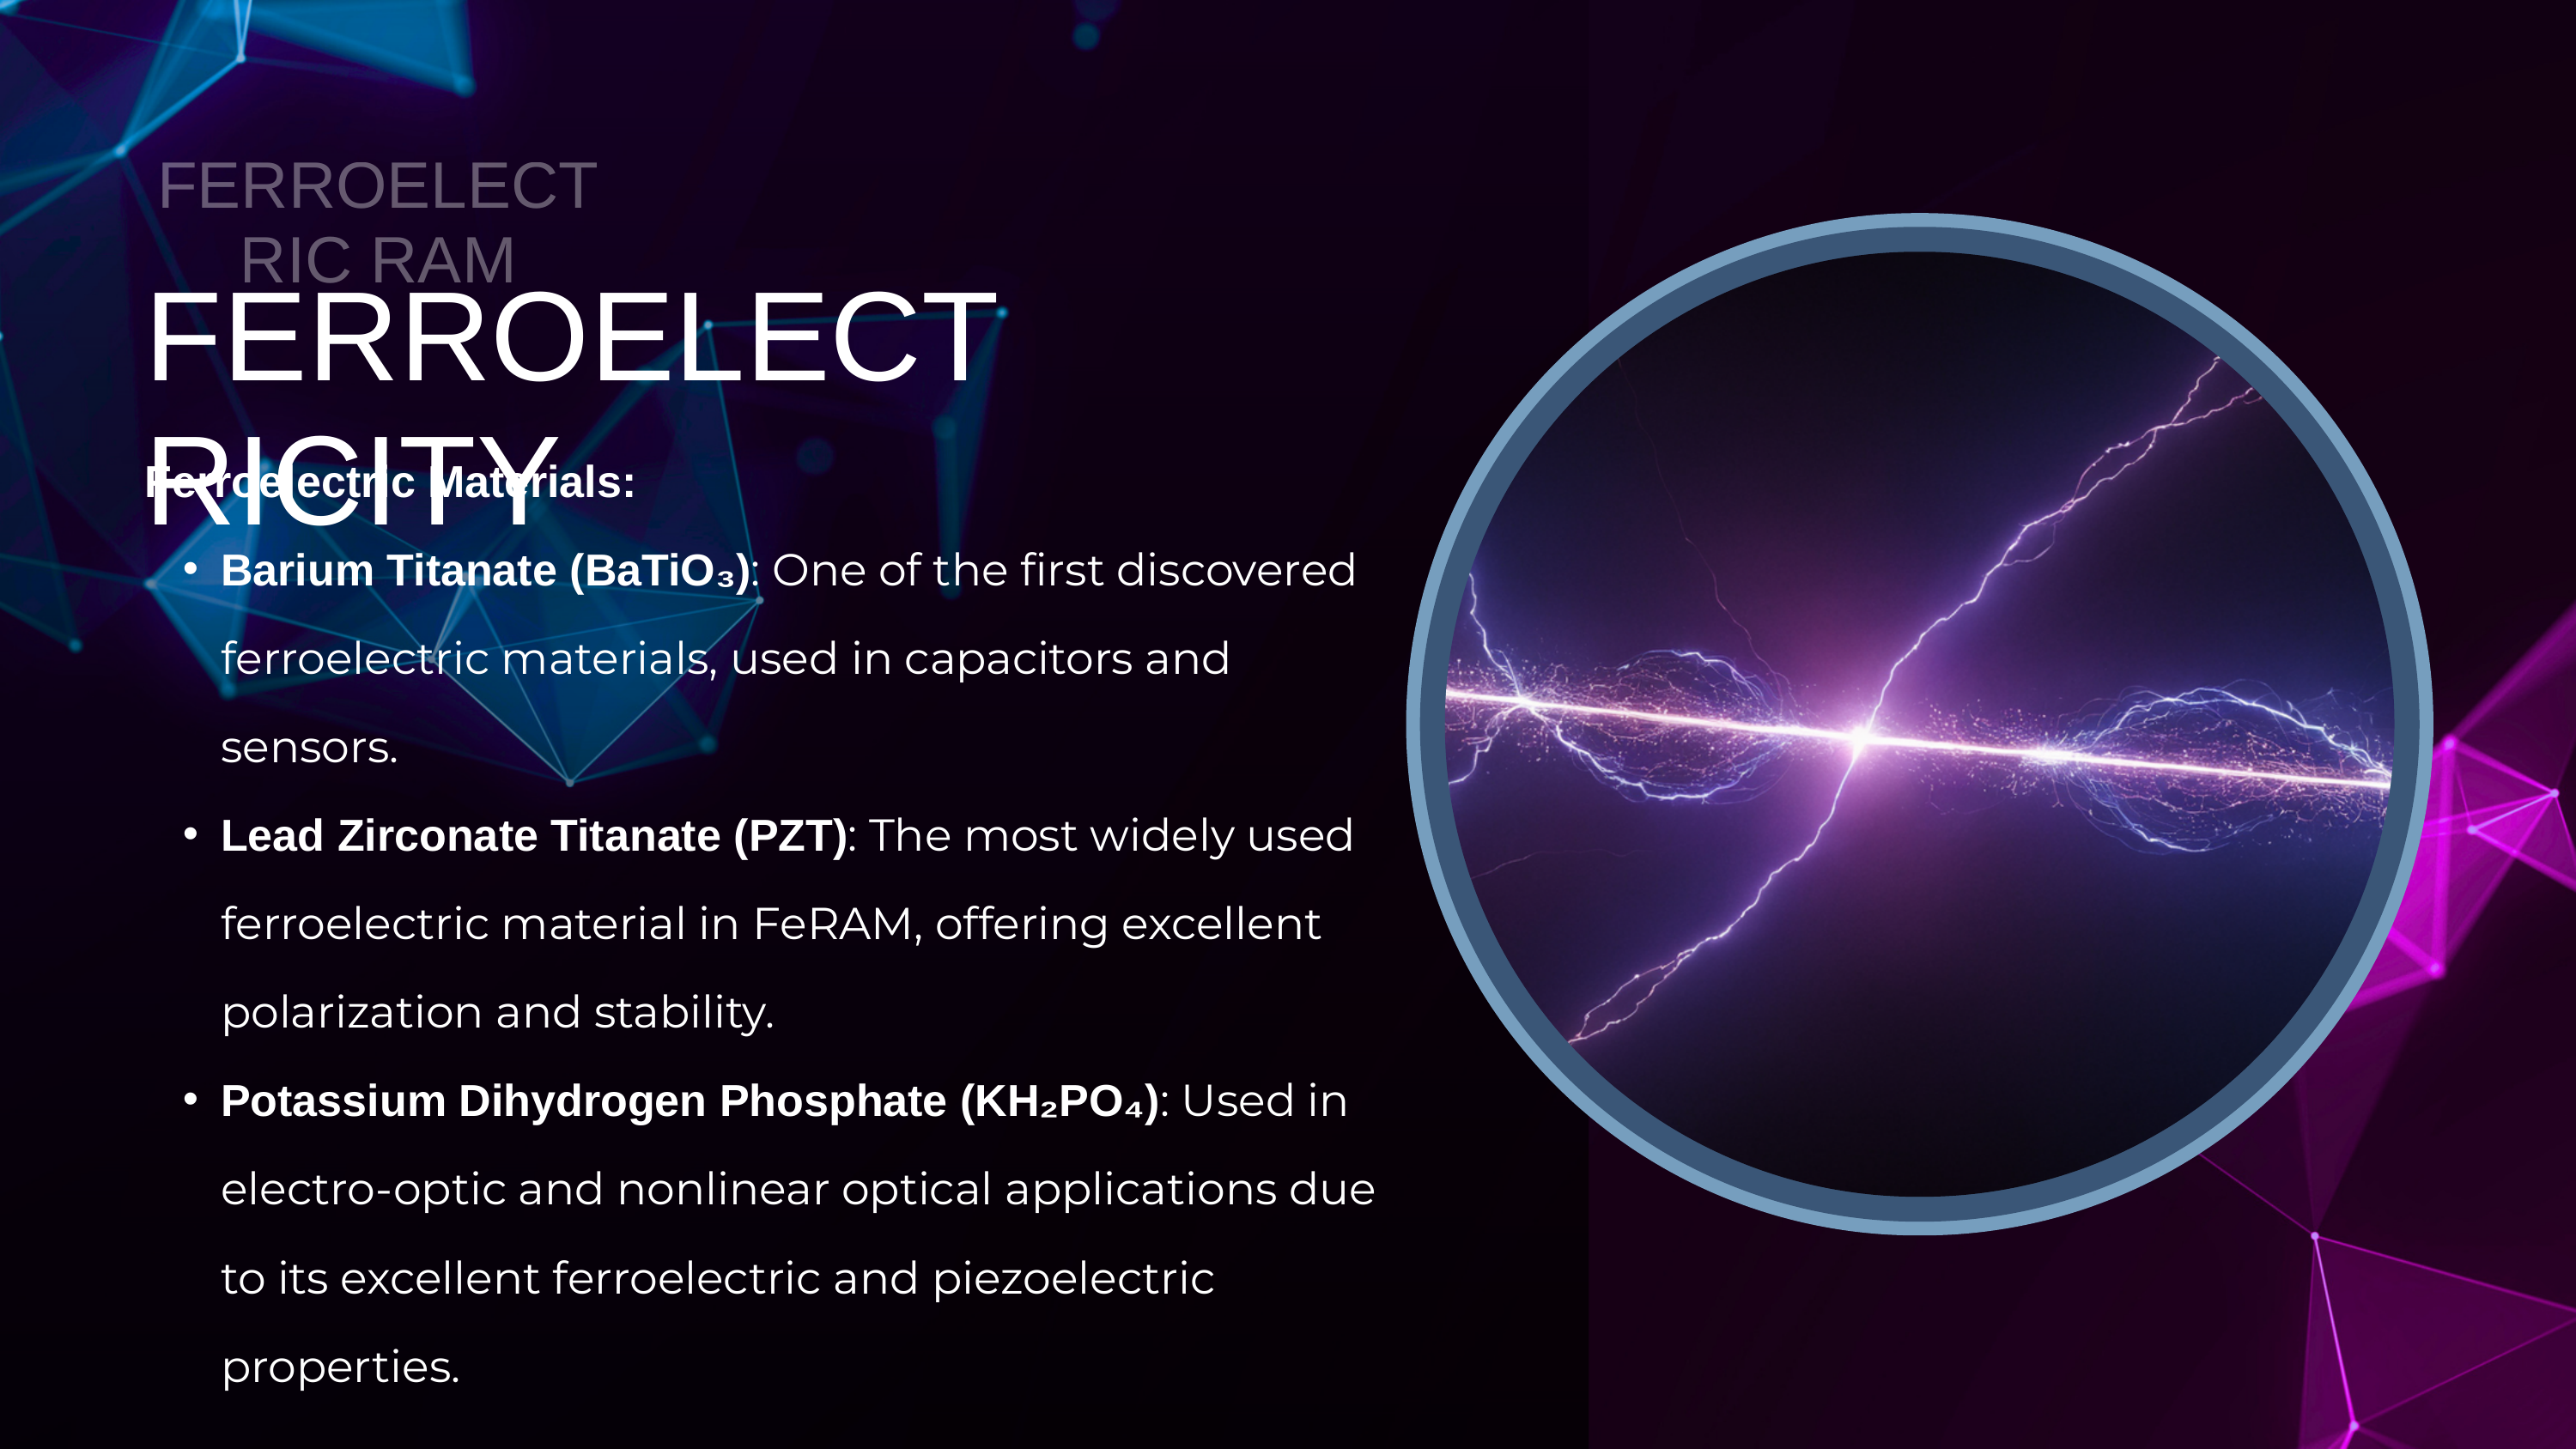

FERROELECTRIC RAM

FERROELECTRICITY
Ferroelectric Materials:
Barium Titanate (BaTiO₃): One of the first discovered ferroelectric materials, used in capacitors and sensors.
Lead Zirconate Titanate (PZT): The most widely used ferroelectric material in FeRAM, offering excellent polarization and stability.
Potassium Dihydrogen Phosphate (KH₂PO₄): Used in electro-optic and nonlinear optical applications due to its excellent ferroelectric and piezoelectric properties.